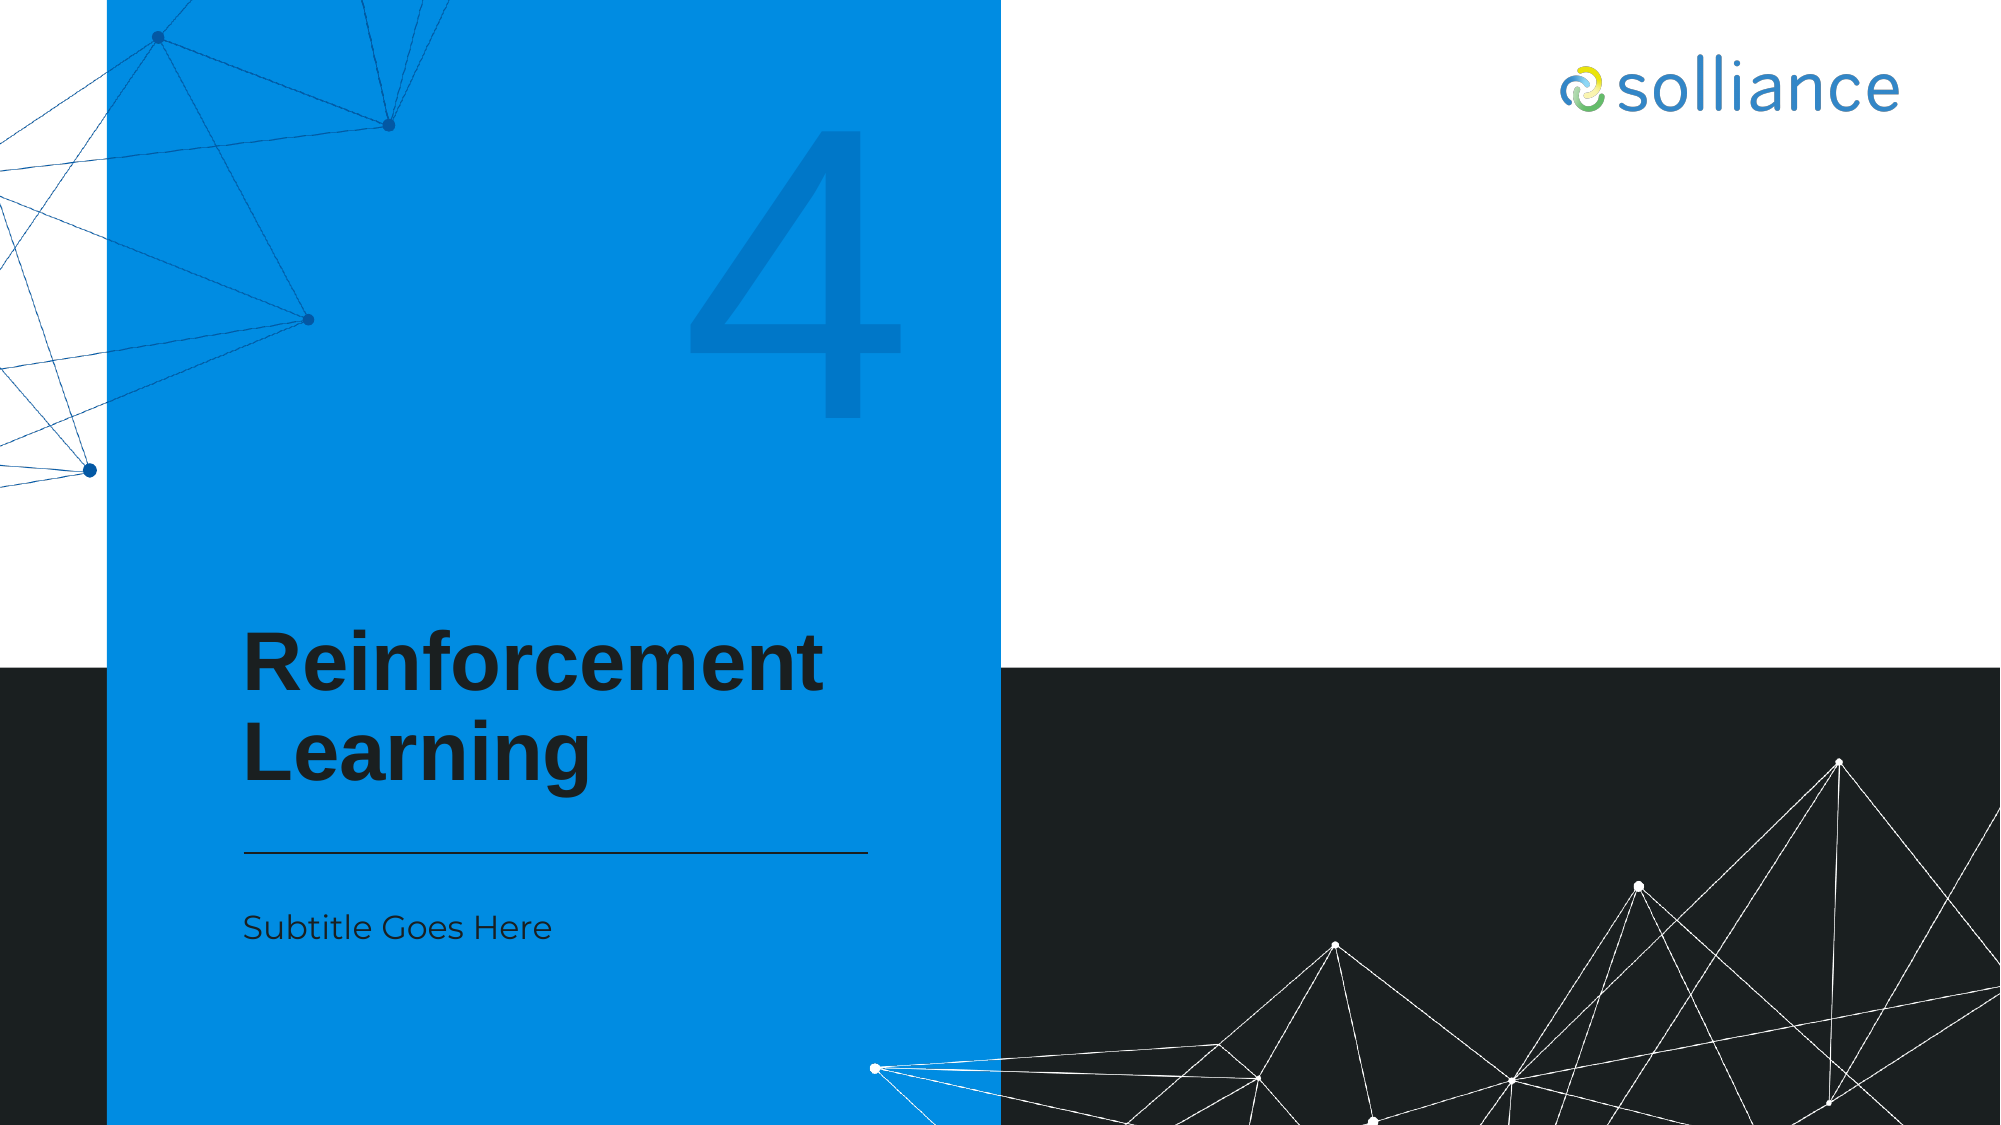

4
# Reinforcement Learning
Subtitle Goes Here